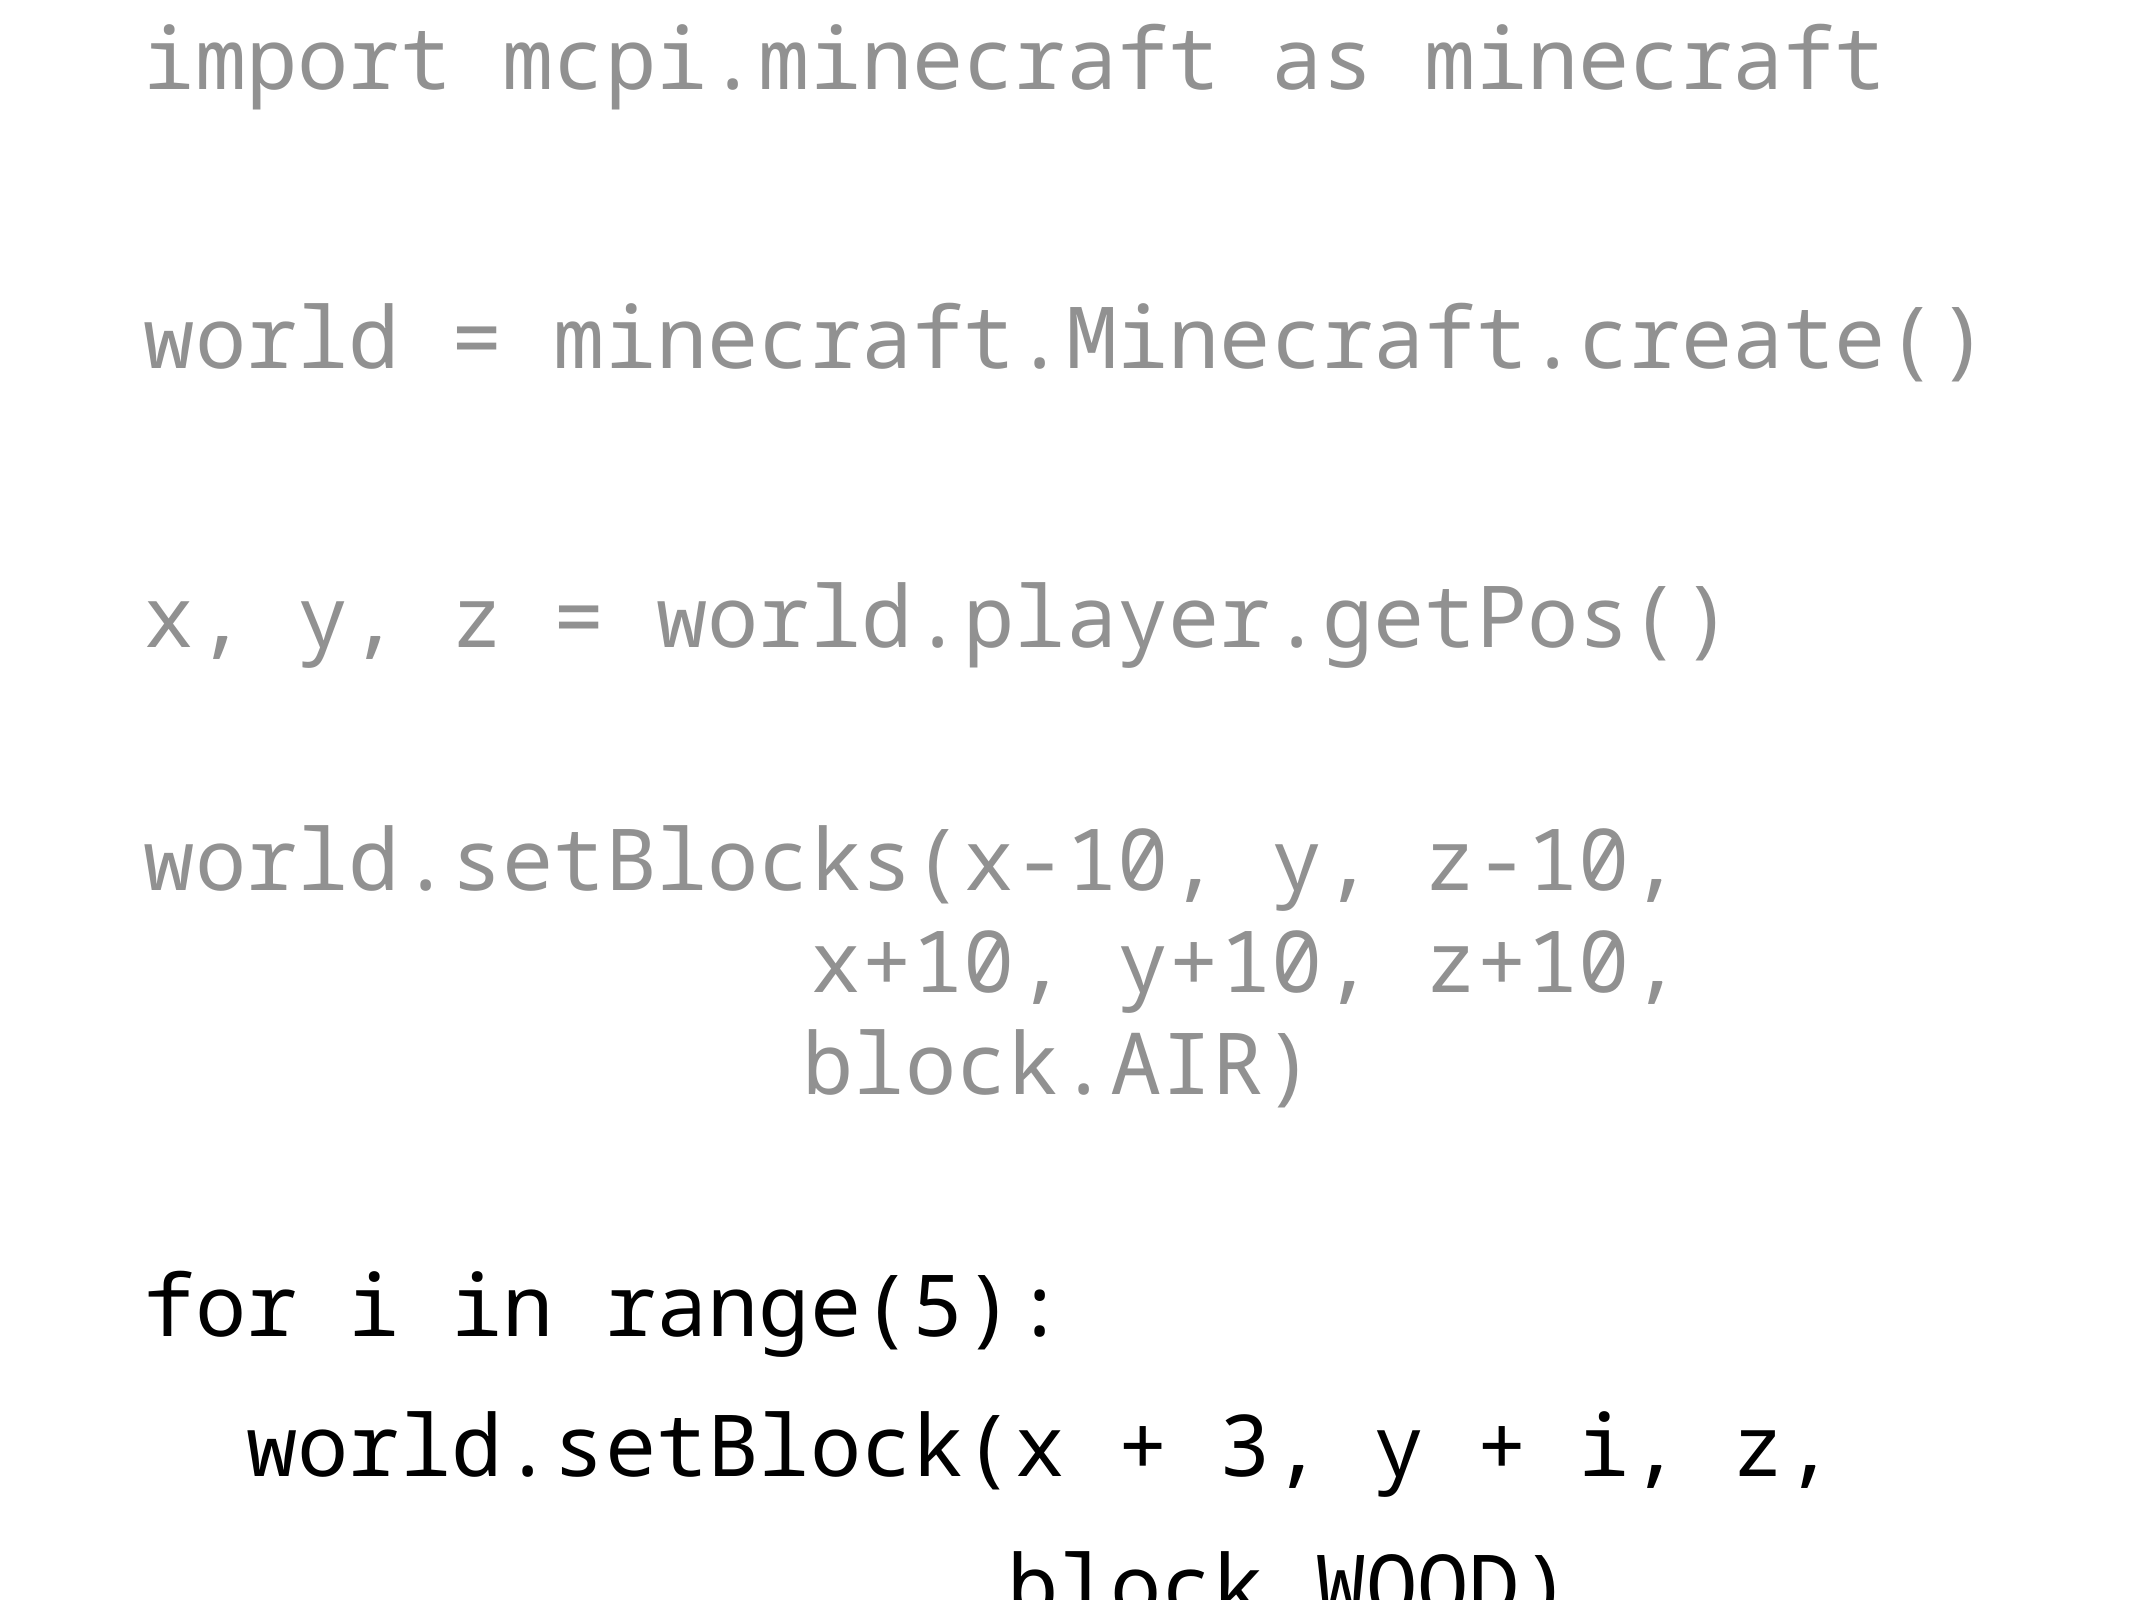

import mcpi.minecraft as minecraft

world = minecraft.Minecraft.create()

x, y, z = world.player.getPos()

world.setBlocks(x-10, y, z-10,
             x+10, y+10, z+10,
       block.AIR)

for i in range(5):
  world.setBlock(x + 3, y + i, z,
           block.WOOD)